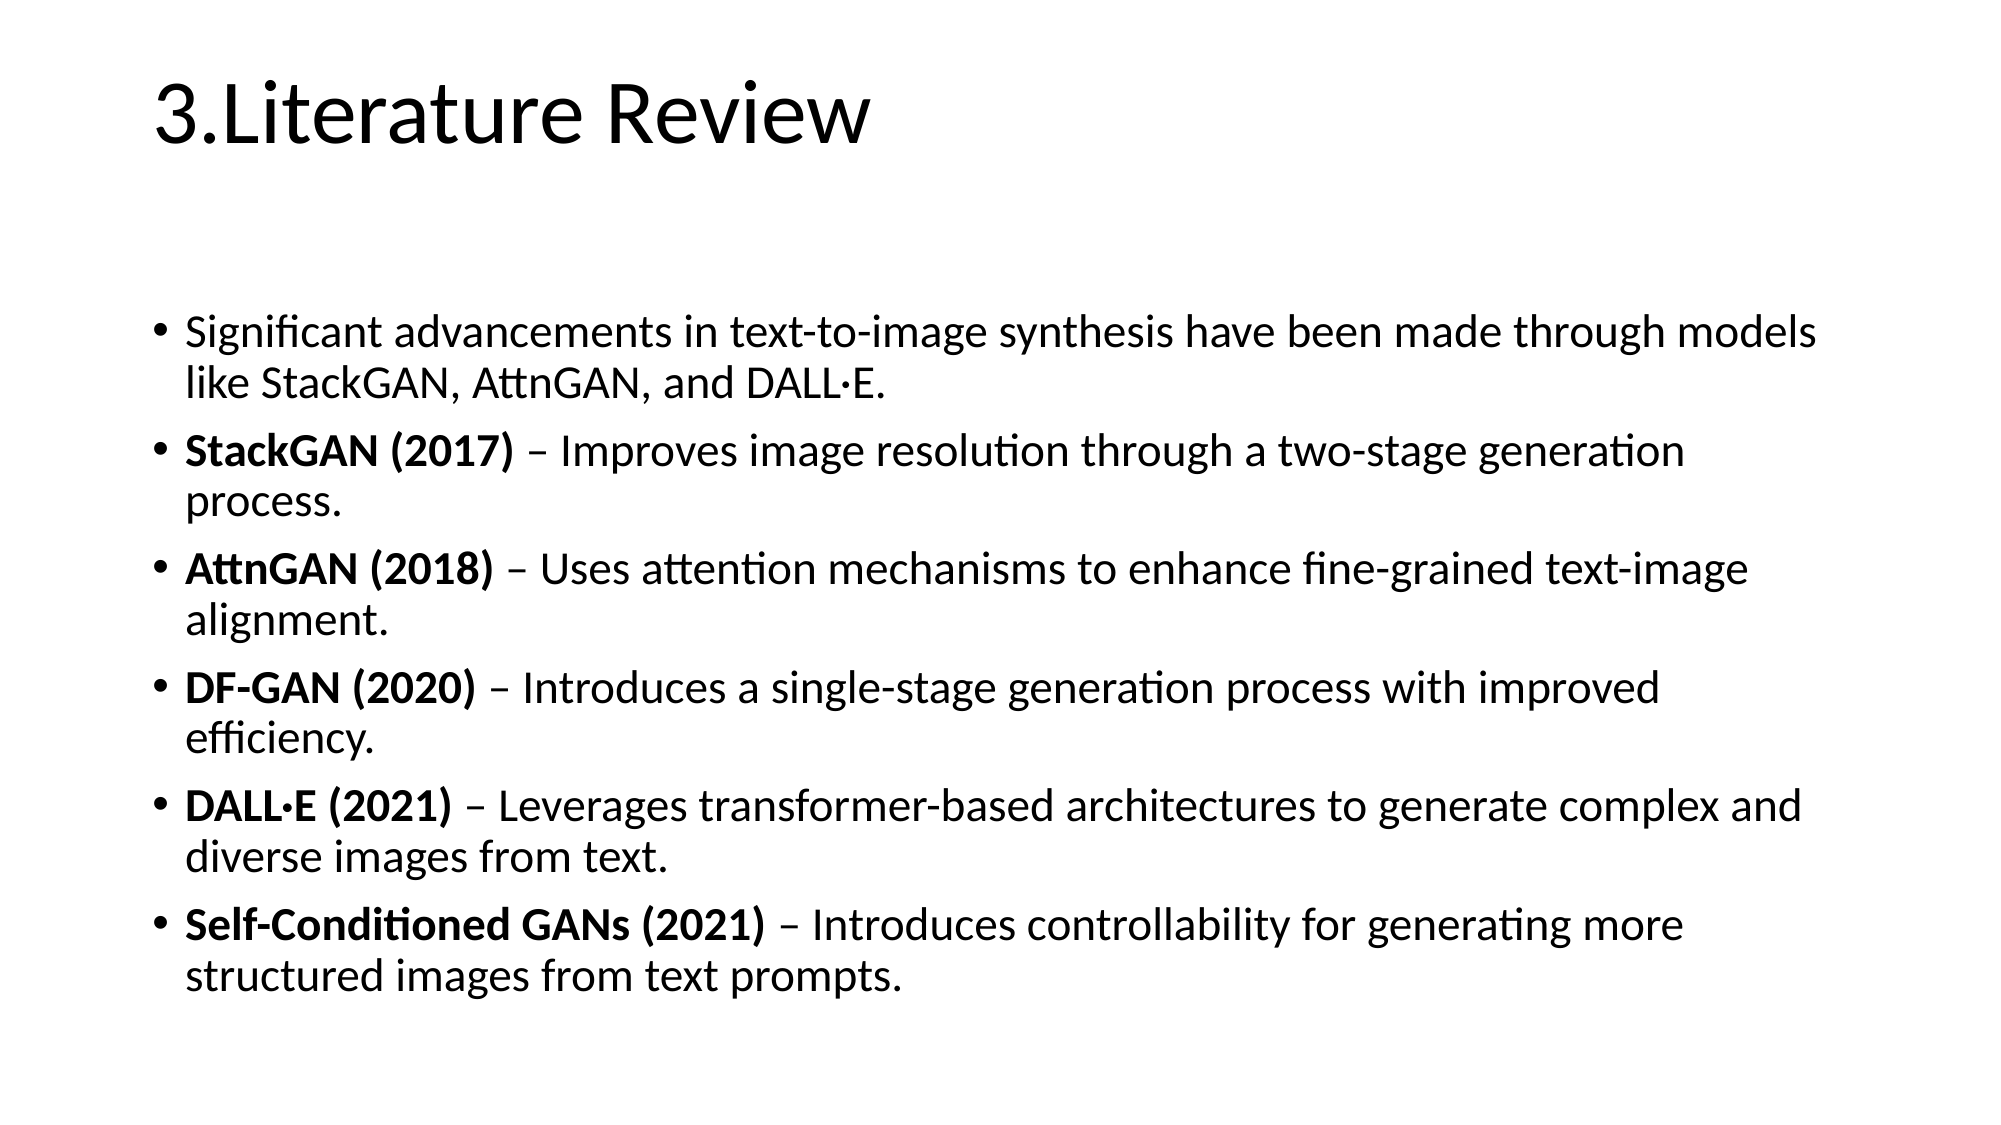

# 3.Literature Review
Significant advancements in text-to-image synthesis have been made through models like StackGAN, AttnGAN, and DALL·E.
StackGAN (2017) – Improves image resolution through a two-stage generation process.
AttnGAN (2018) – Uses attention mechanisms to enhance fine-grained text-image alignment.
DF-GAN (2020) – Introduces a single-stage generation process with improved efficiency.
DALL·E (2021) – Leverages transformer-based architectures to generate complex and diverse images from text.
Self-Conditioned GANs (2021) – Introduces controllability for generating more structured images from text prompts.